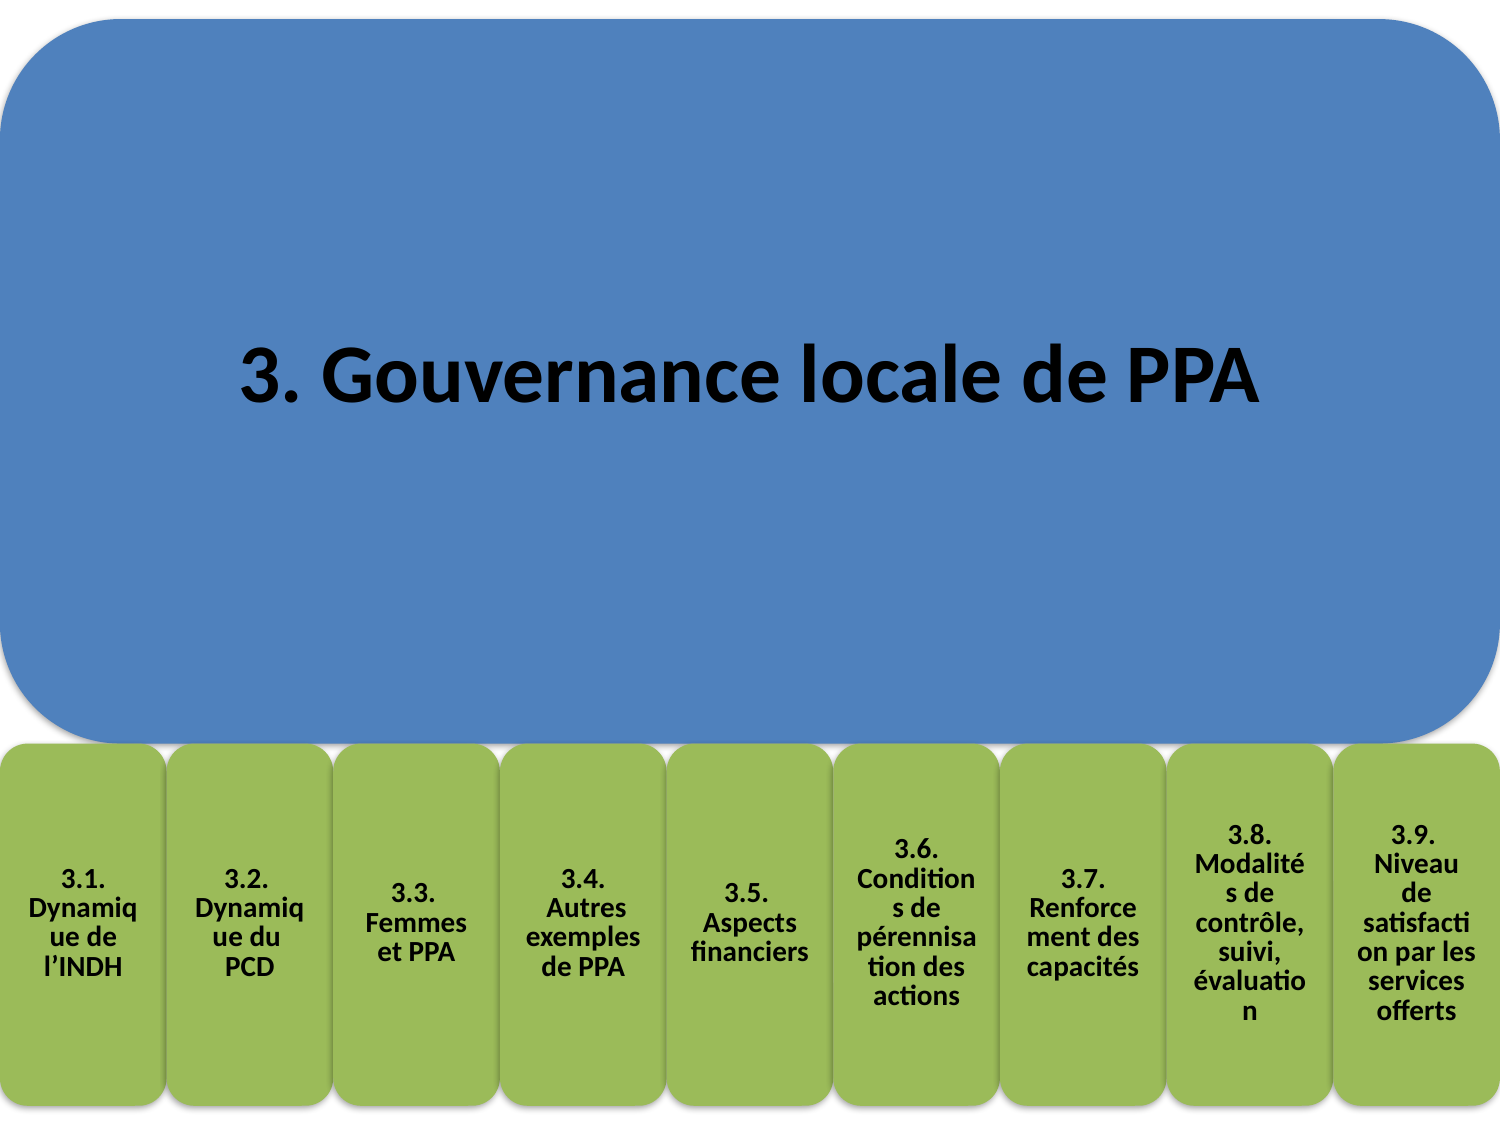

3. Gouvernance locale de PPA
3.1. Dynamique de l’INDH
3.2.
Dynamique du  PCD
3.3.
Femmes et PPA
3.4.
 Autres exemples de PPA
3.5.
Aspects
financiers
3.6. Conditions de
pérennisation des
actions
3.7. Renforcement des
capacités
3.8. Modalités de
contrôle, suivi,
évaluation
3.9.
Niveau de
satisfaction par les
services offerts